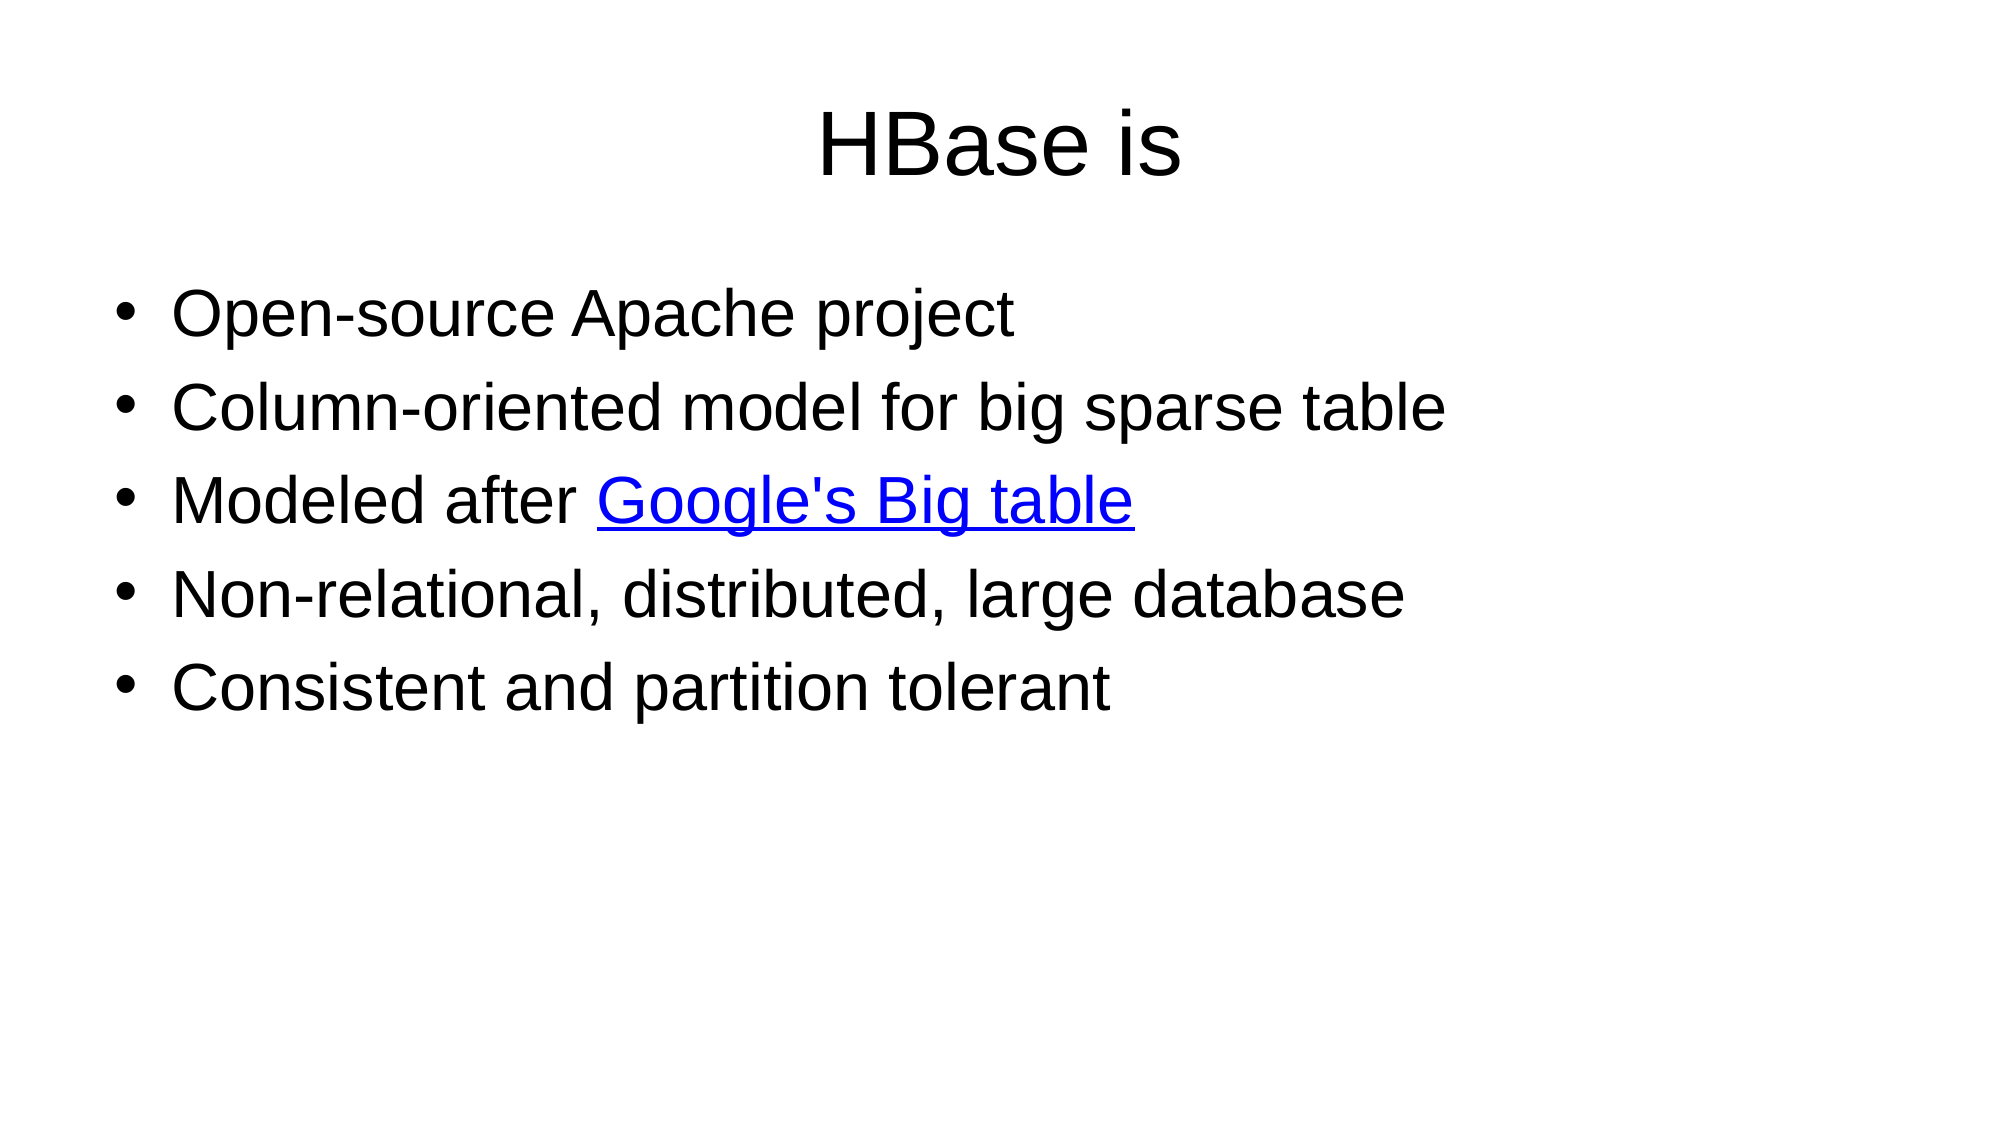

# HBase is
Open-source Apache project
Column-oriented model for big sparse table
Modeled after Google's Big table
Non-relational, distributed, large database
Consistent and partition tolerant